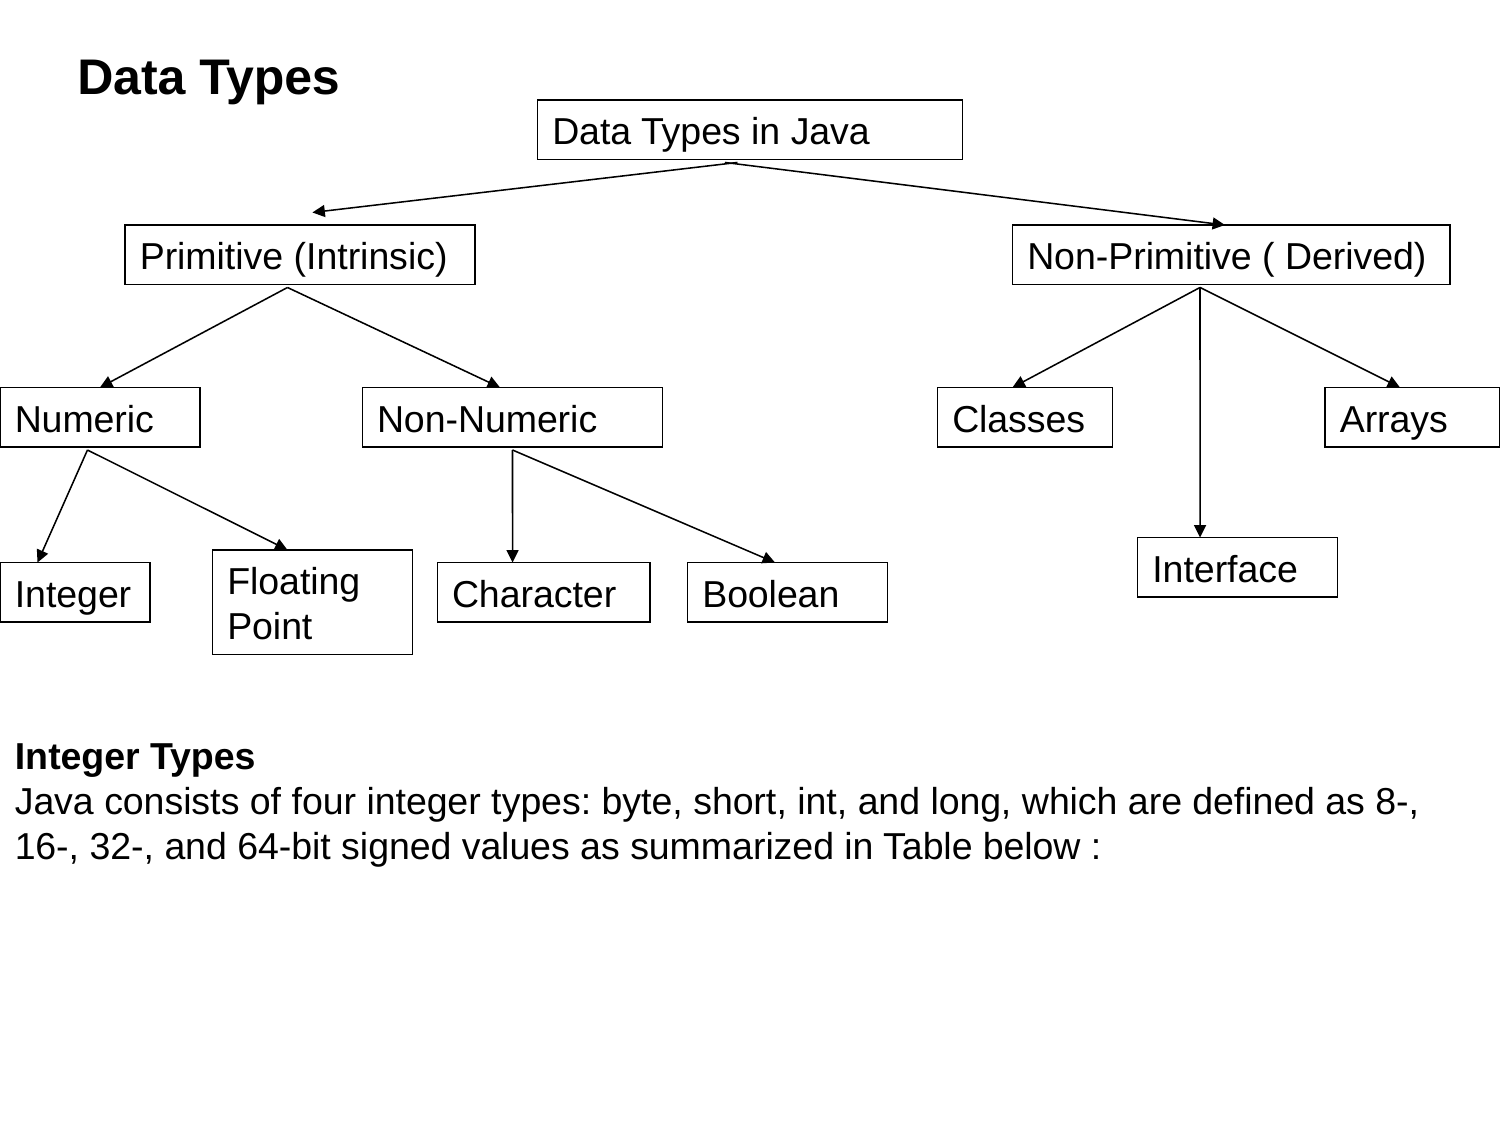

Data Types
Data Types in Java

Primitive (Intrinsic)
Non-Primitive ( Derived)

Numeric
Non-Numeric
Classes
Arrays

Interface
Floating Point
Integer
Character
Boolean
Integer Types
Java consists of four integer types: byte, short, int, and long, which are defined as 8-, 16-, 32-, and 64-bit signed values as summarized in Table below :